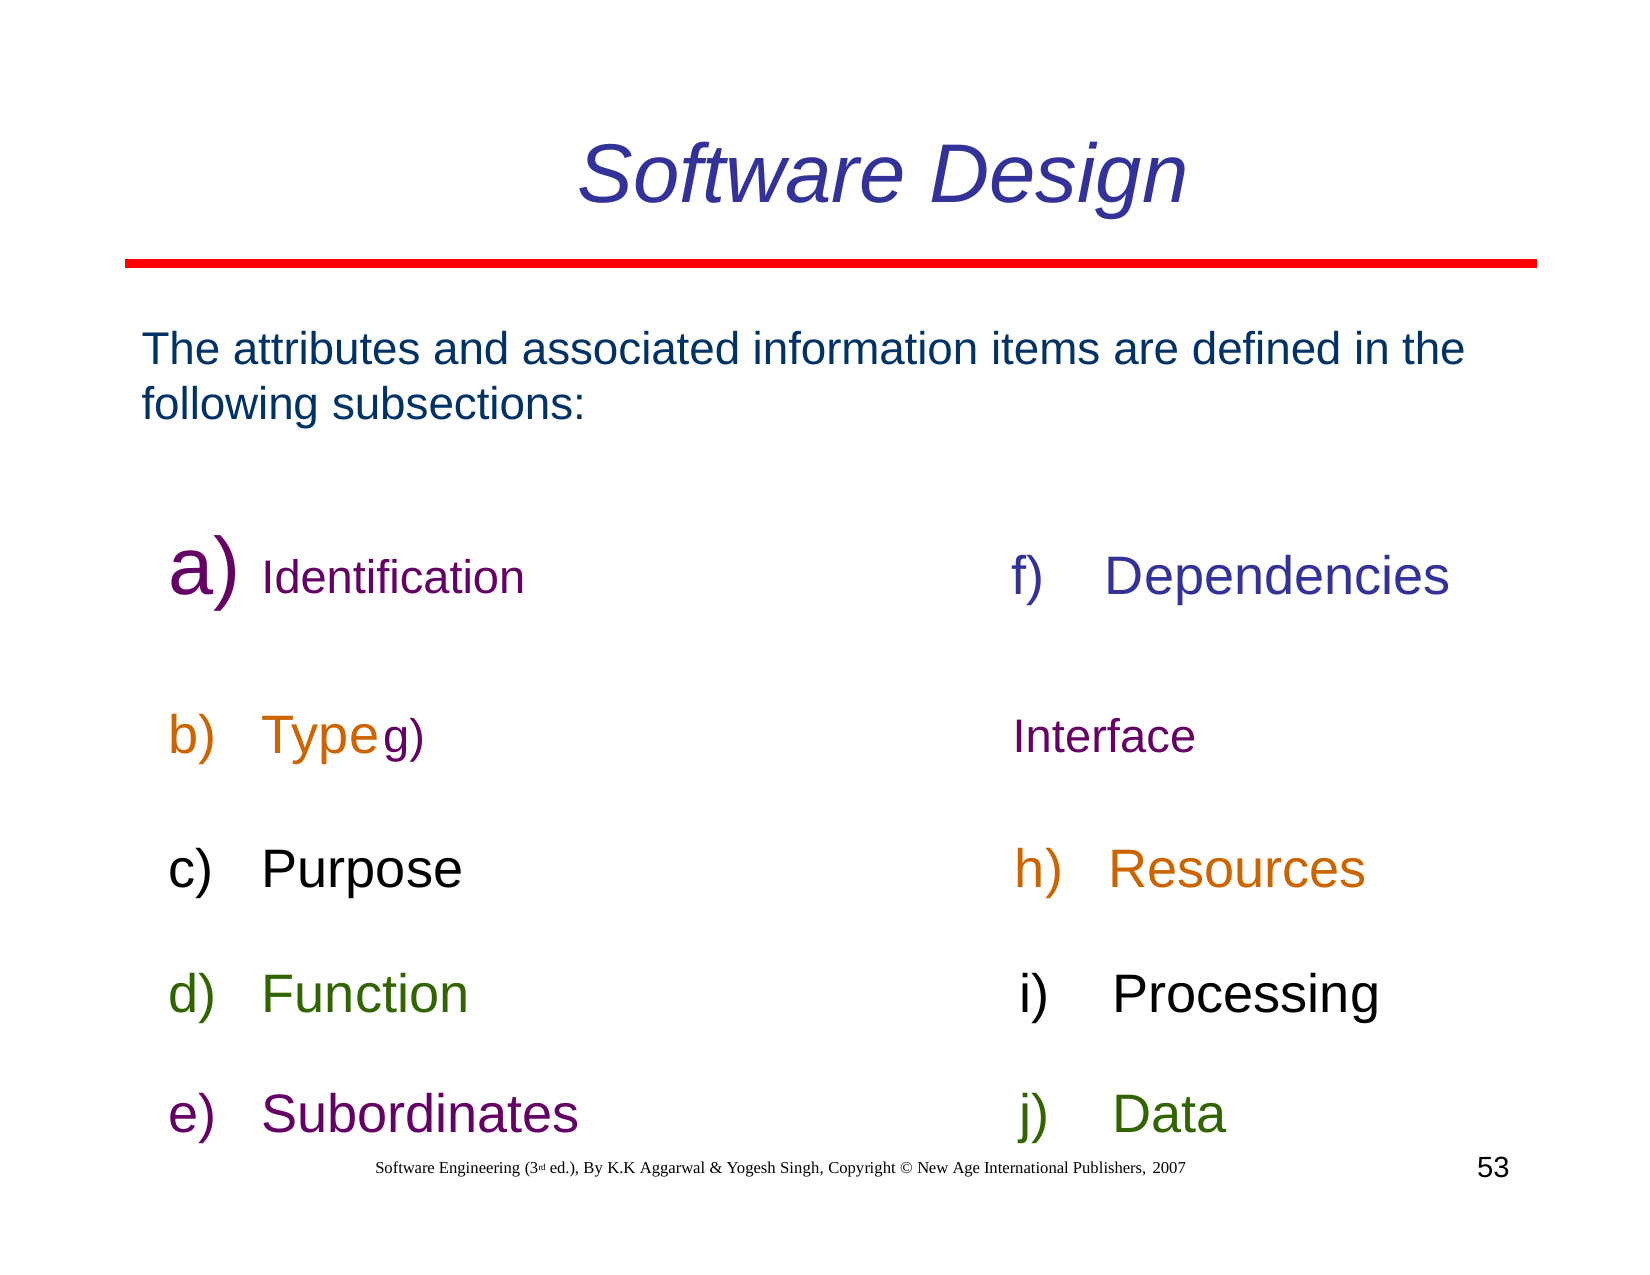

# Software Design

The attributes and associated information items are defined in the  following subsections:

Identification	f)	Dependencies

Type	g)	Interface

Purpose	h)	Resources

Function	i)	Processing

Subordinates	j)	Data
53
Software Engineering (3rd  ed.), By K.K Aggarwal & Yogesh Singh, Copyright © New Age International Publishers, 2007